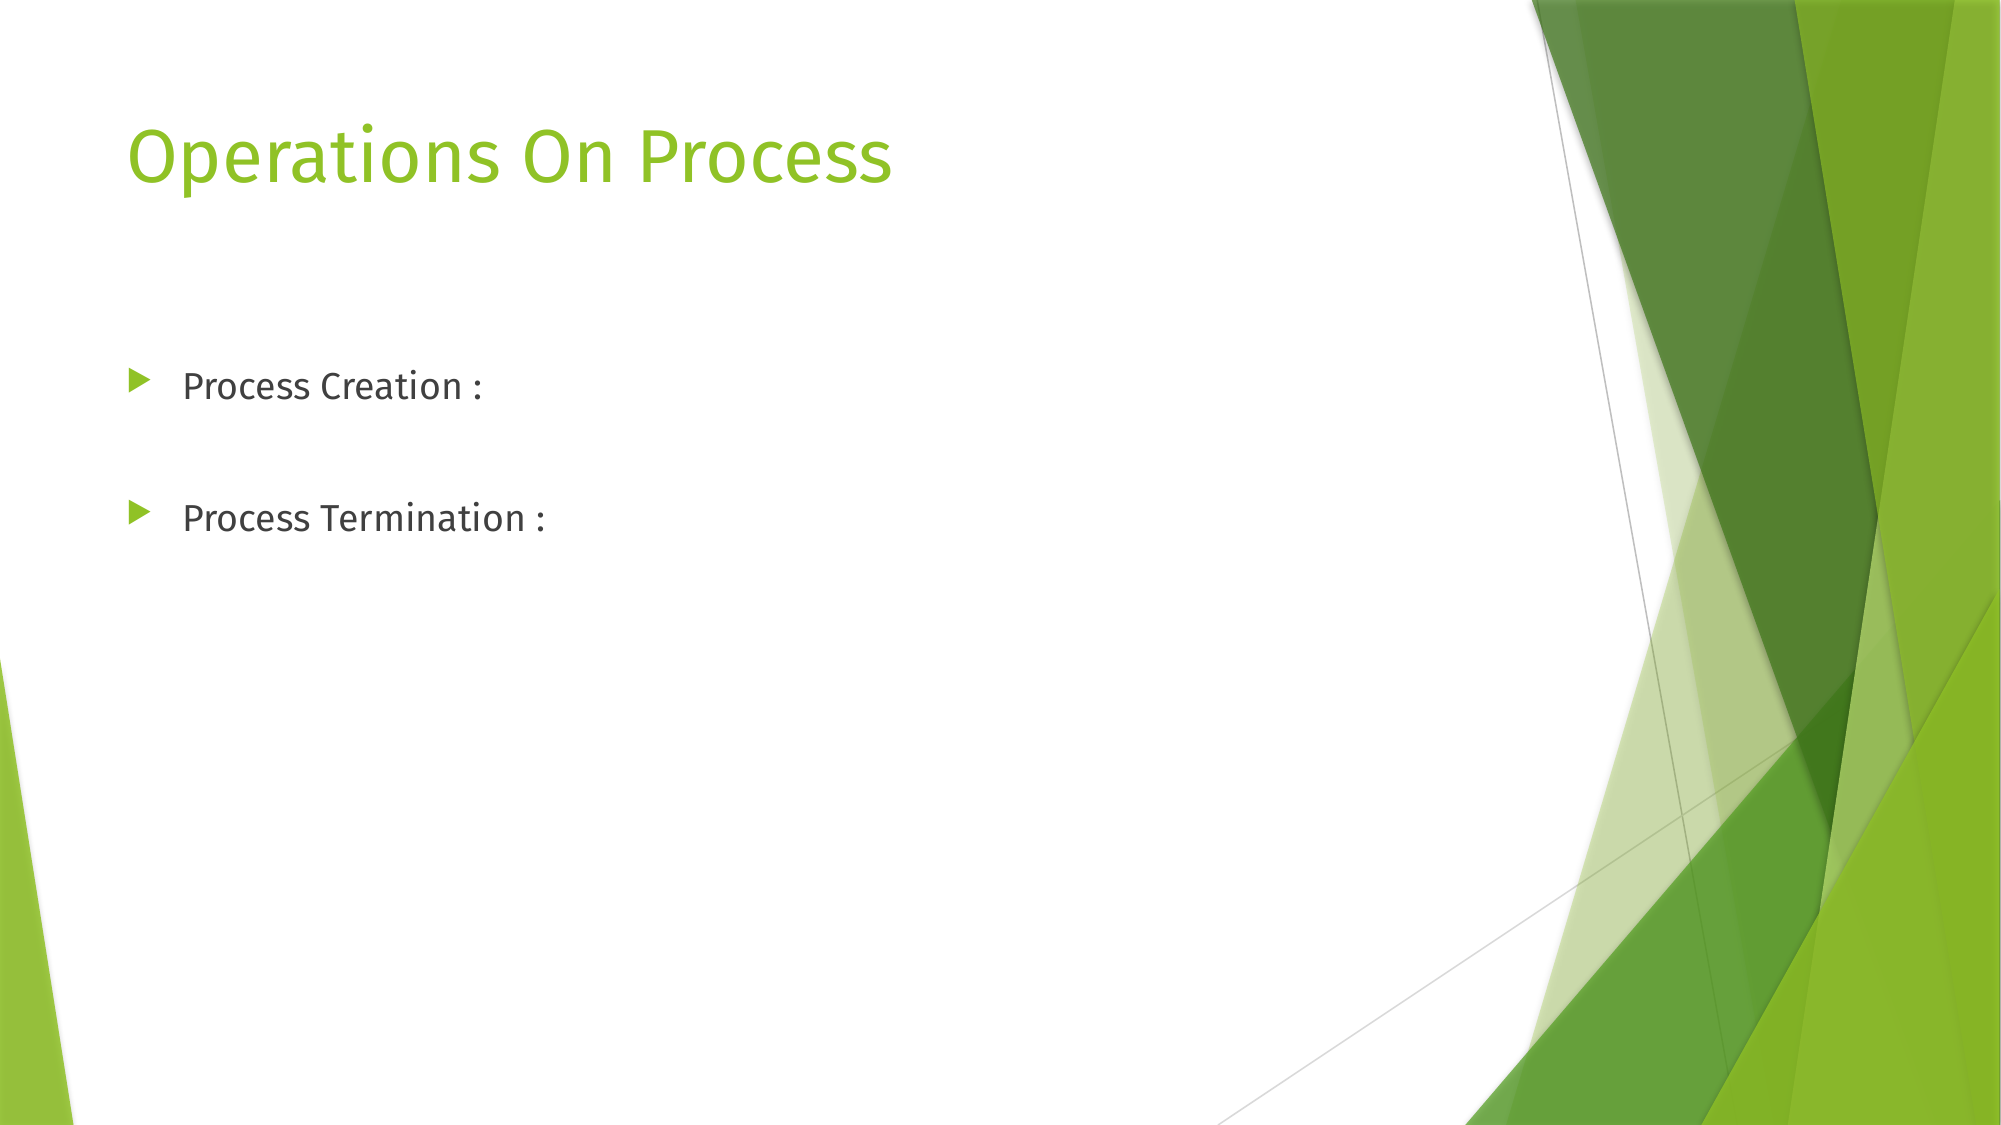

# Operations On Process
Process Creation :

Process Termination :